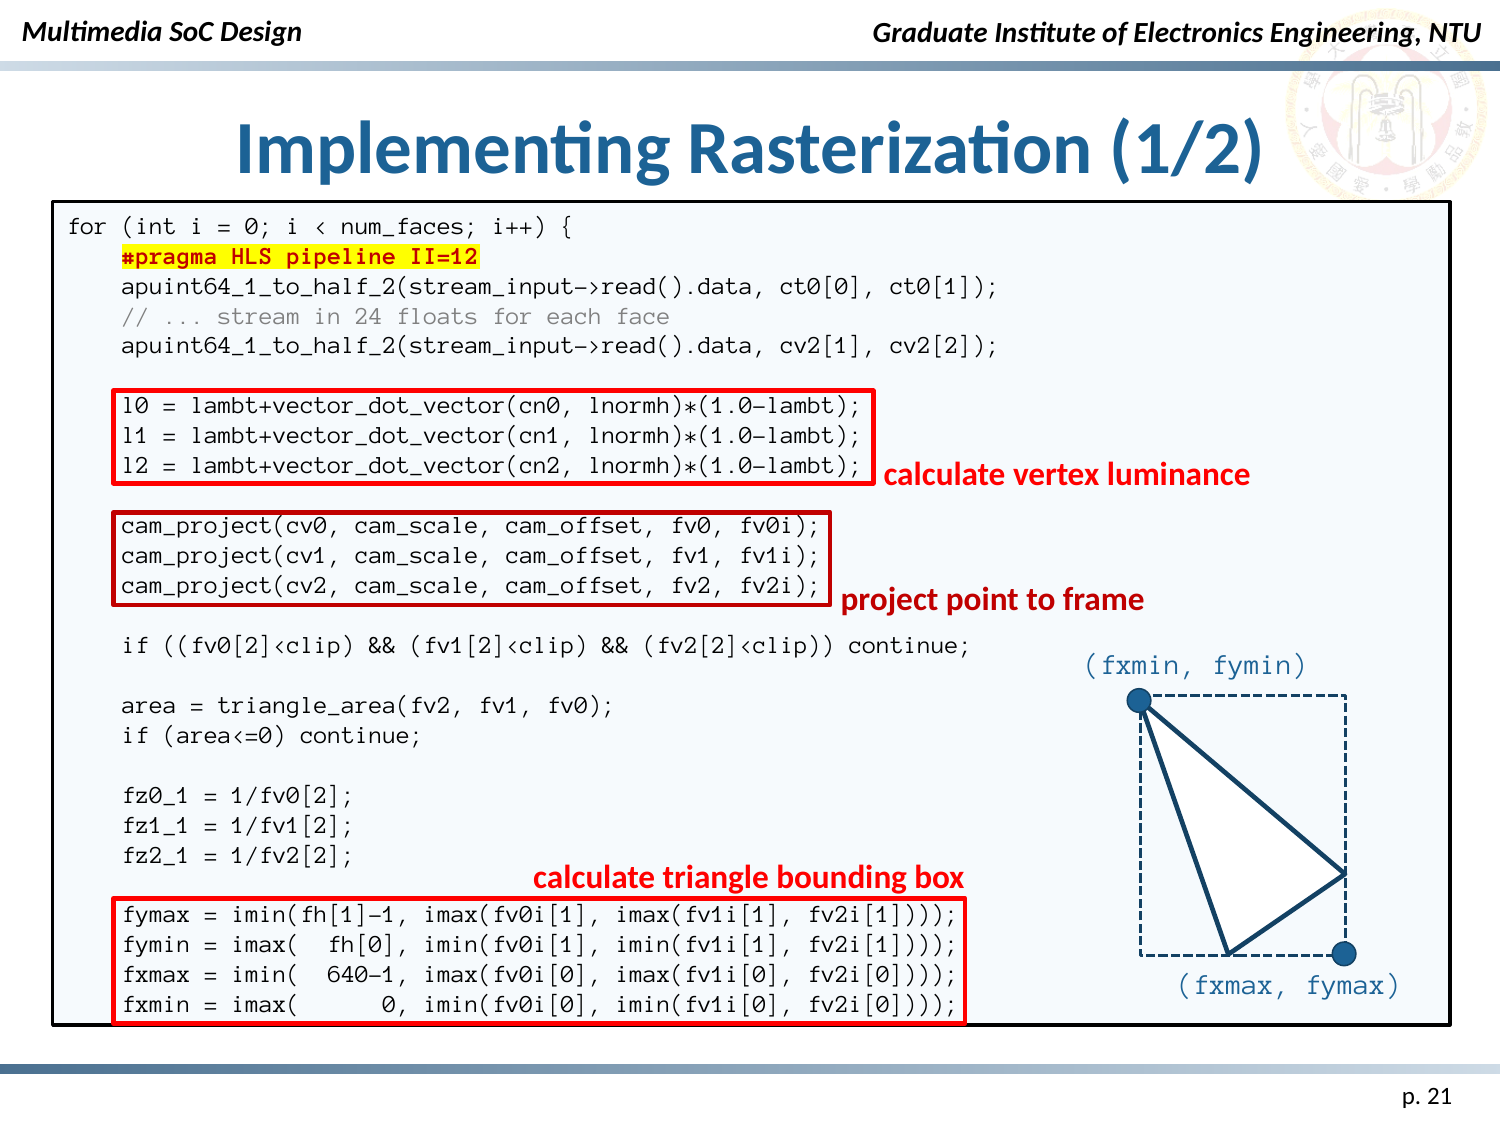

# Implementing Rasterization (1/2)
for (int i = 0; i < num_faces; i++) {
    #pragma HLS pipeline II=12
    apuint64_1_to_half_2(stream_input->read().data, ct0[0], ct0[1]);
    // ... stream in 24 floats for each face
    apuint64_1_to_half_2(stream_input->read().data, cv2[1], cv2[2]);
    l0 = lambt+vector_dot_vector(cn0, lnormh)*(1.0-lambt);
    l1 = lambt+vector_dot_vector(cn1, lnormh)*(1.0-lambt);
    l2 = lambt+vector_dot_vector(cn2, lnormh)*(1.0-lambt);
    cam_project(cv0, cam_scale, cam_offset, fv0, fv0i);
    cam_project(cv1, cam_scale, cam_offset, fv1, fv1i);
    cam_project(cv2, cam_scale, cam_offset, fv2, fv2i);
    if ((fv0[2]<clip) && (fv1[2]<clip) && (fv2[2]<clip)) continue;
    area = triangle_area(fv2, fv1, fv0);
    if (area<=0) continue;
    fz0_1 = 1/fv0[2];
    fz1_1 = 1/fv1[2];
    fz2_1 = 1/fv2[2];
    fymax = imin(fh[1]-1, imax(fv0i[1], imax(fv1i[1], fv2i[1])));
    fymin = imax(  fh[0], imin(fv0i[1], imin(fv1i[1], fv2i[1])));
    fxmax = imin(  640-1, imax(fv0i[0], imax(fv1i[0], fv2i[0])));
    fxmin = imax(      0, imin(fv0i[0], imin(fv1i[0], fv2i[0])));

calculate vertex luminance

project point to frame
(fxmin, fymin)

calculate triangle bounding box

(fxmax, fymax)